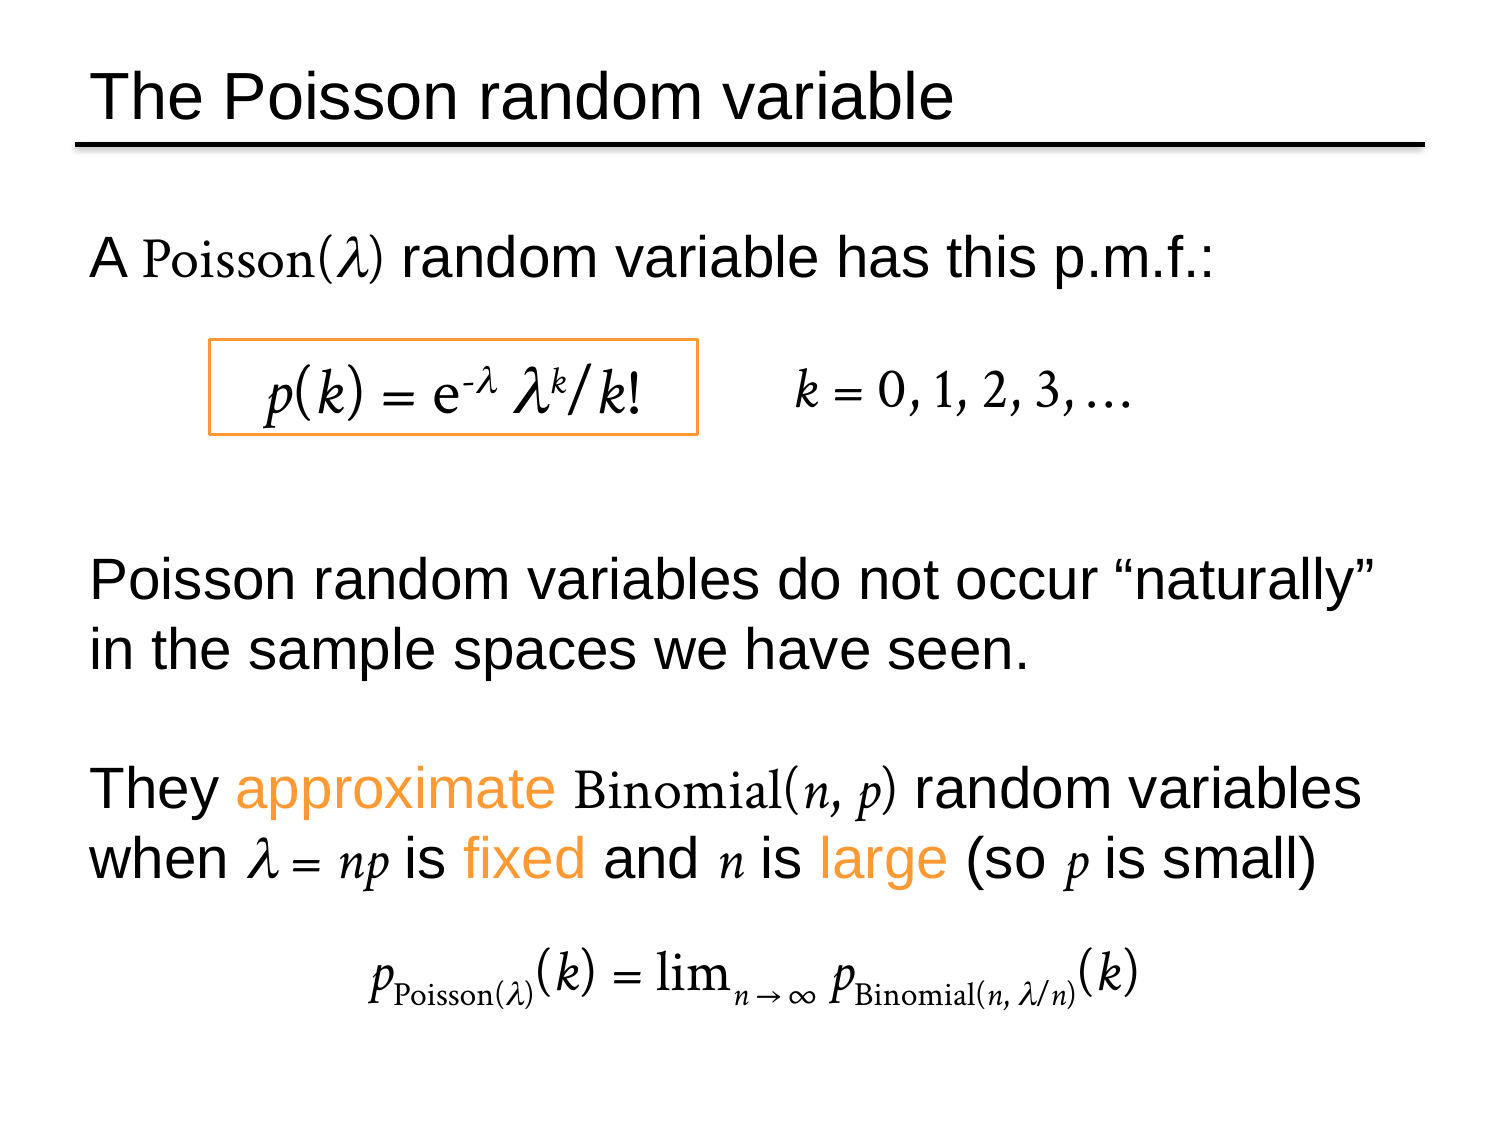

# The Poisson random variable
A Poisson(λ) random variable has this p.m.f.:
p(k) = e-λ λk/k!
k = 0, 1, 2, 3, …
Poisson random variables do not occur “naturally” in the sample spaces we have seen.
They approximate Binomial(n, p) random variables when λ = np is fixed and n is large (so p is small)
pPoisson(λ)(k) = limn → ∞ pBinomial(n, λ/n)(k)